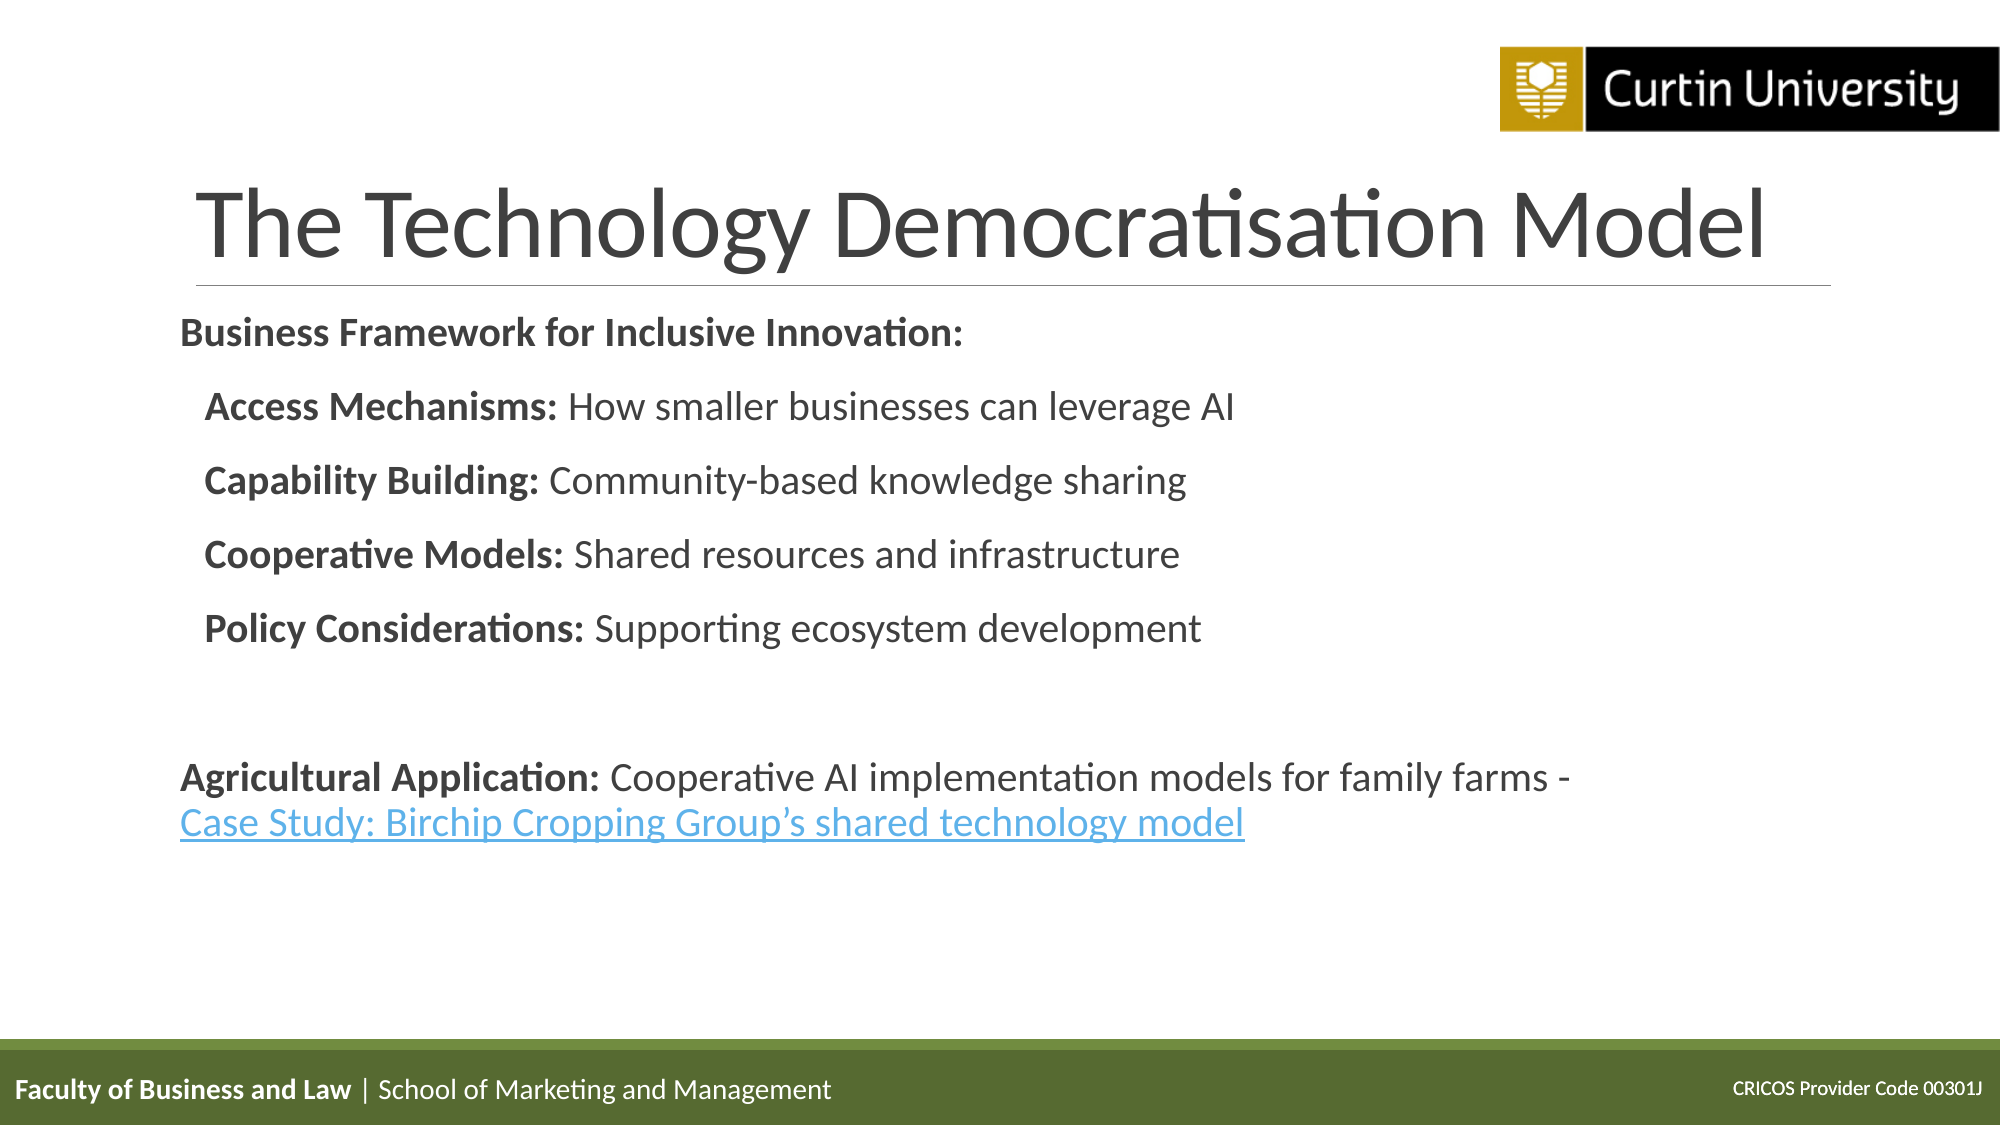

# The Technology Democratisation Model
Business Framework for Inclusive Innovation:
 Access Mechanisms: How smaller businesses can leverage AI
 Capability Building: Community-based knowledge sharing
 Cooperative Models: Shared resources and infrastructure
 Policy Considerations: Supporting ecosystem development

Agricultural Application: Cooperative AI implementation models for family farms - Case Study: Birchip Cropping Group’s shared technology model
Faculty of Business and Law | School of Marketing and Management